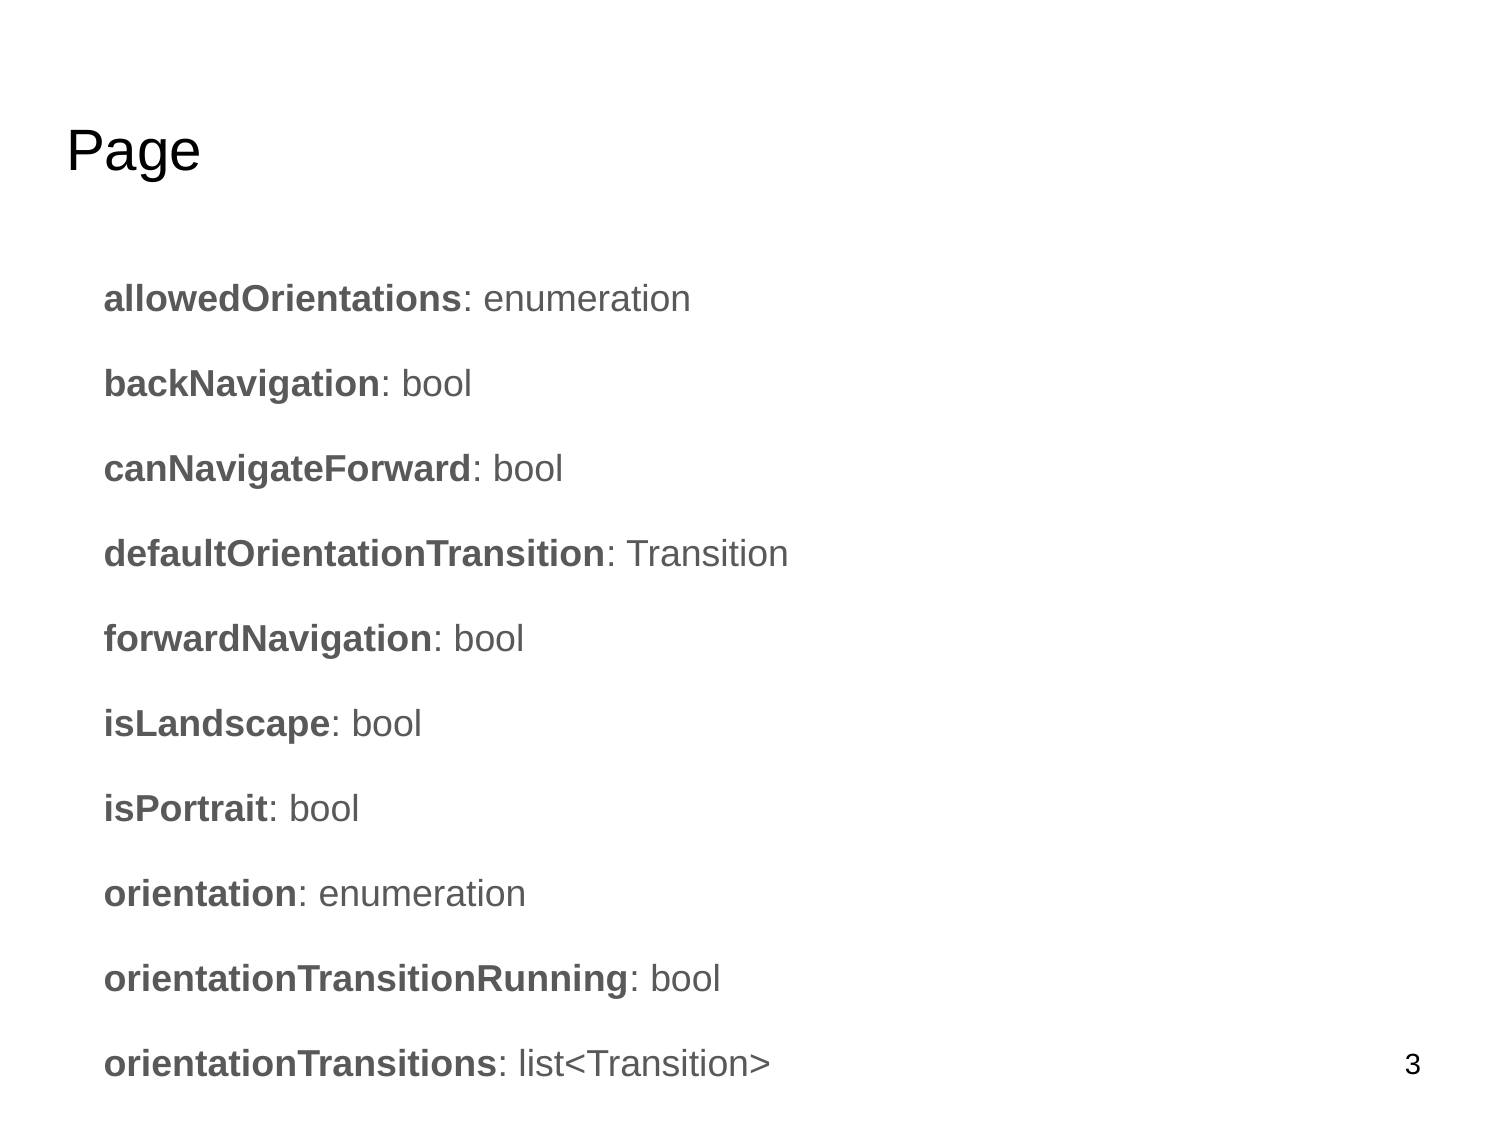

# Page
allowedOrientations: enumeration
backNavigation: bool
canNavigateForward: bool
defaultOrientationTransition: Transition
forwardNavigation: bool
isLandscape: bool
isPortrait: bool
orientation: enumeration
orientationTransitionRunning: bool
orientationTransitions: list<Transition>
pageContainer: Item
showNavigationIndicator: bool
status: enumeration
3